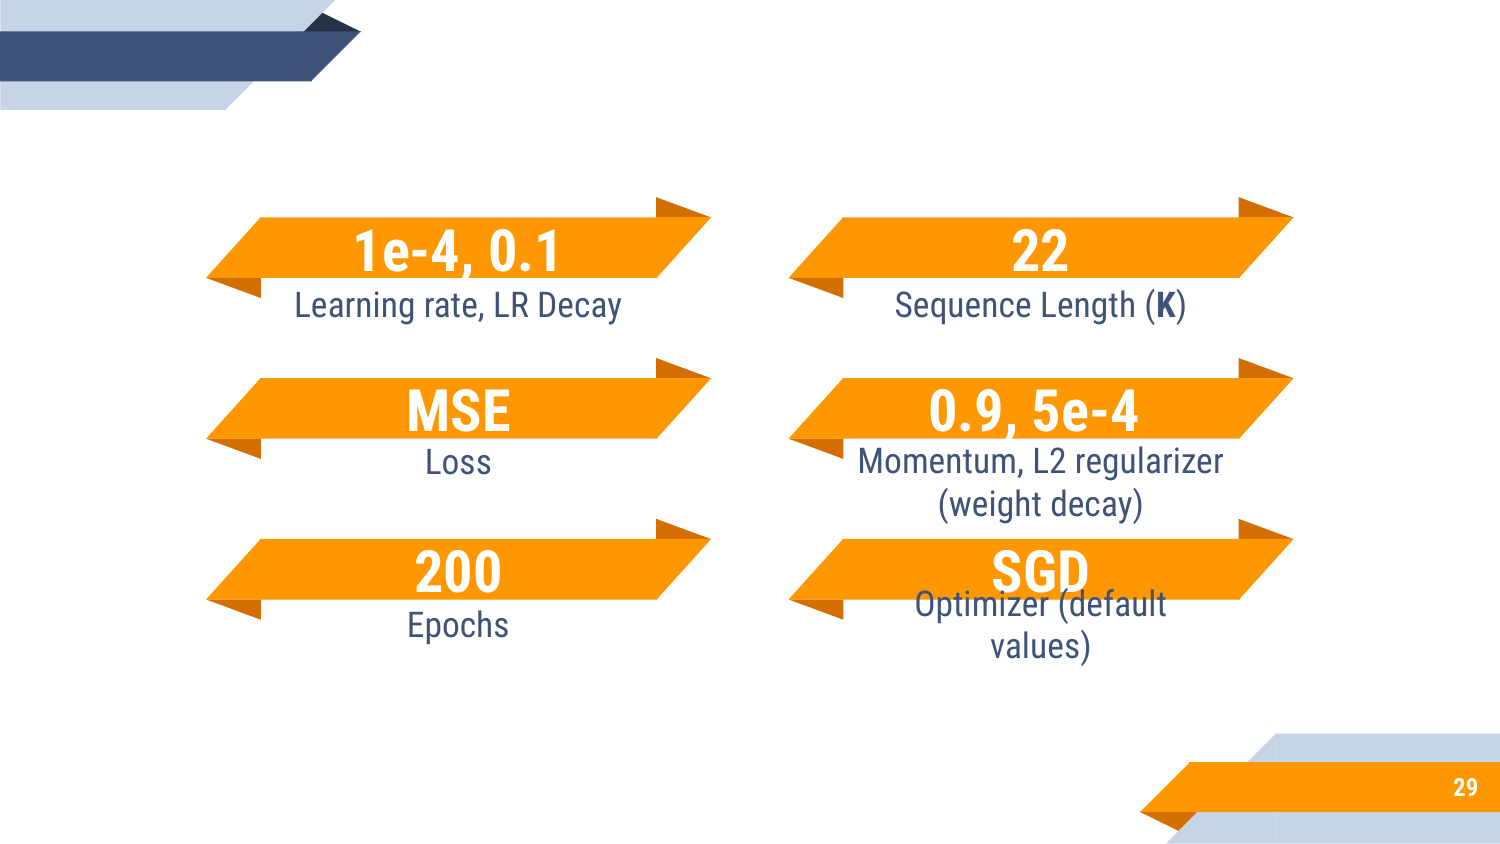

1e-4, 0.1
22
Learning rate, LR Decay
Sequence Length (K)

MSE
0.9, 5e-4
Momentum, L2 regularizer
(weight decay)
Loss

200
SGD
Epochs
Optimizer (default values)
29